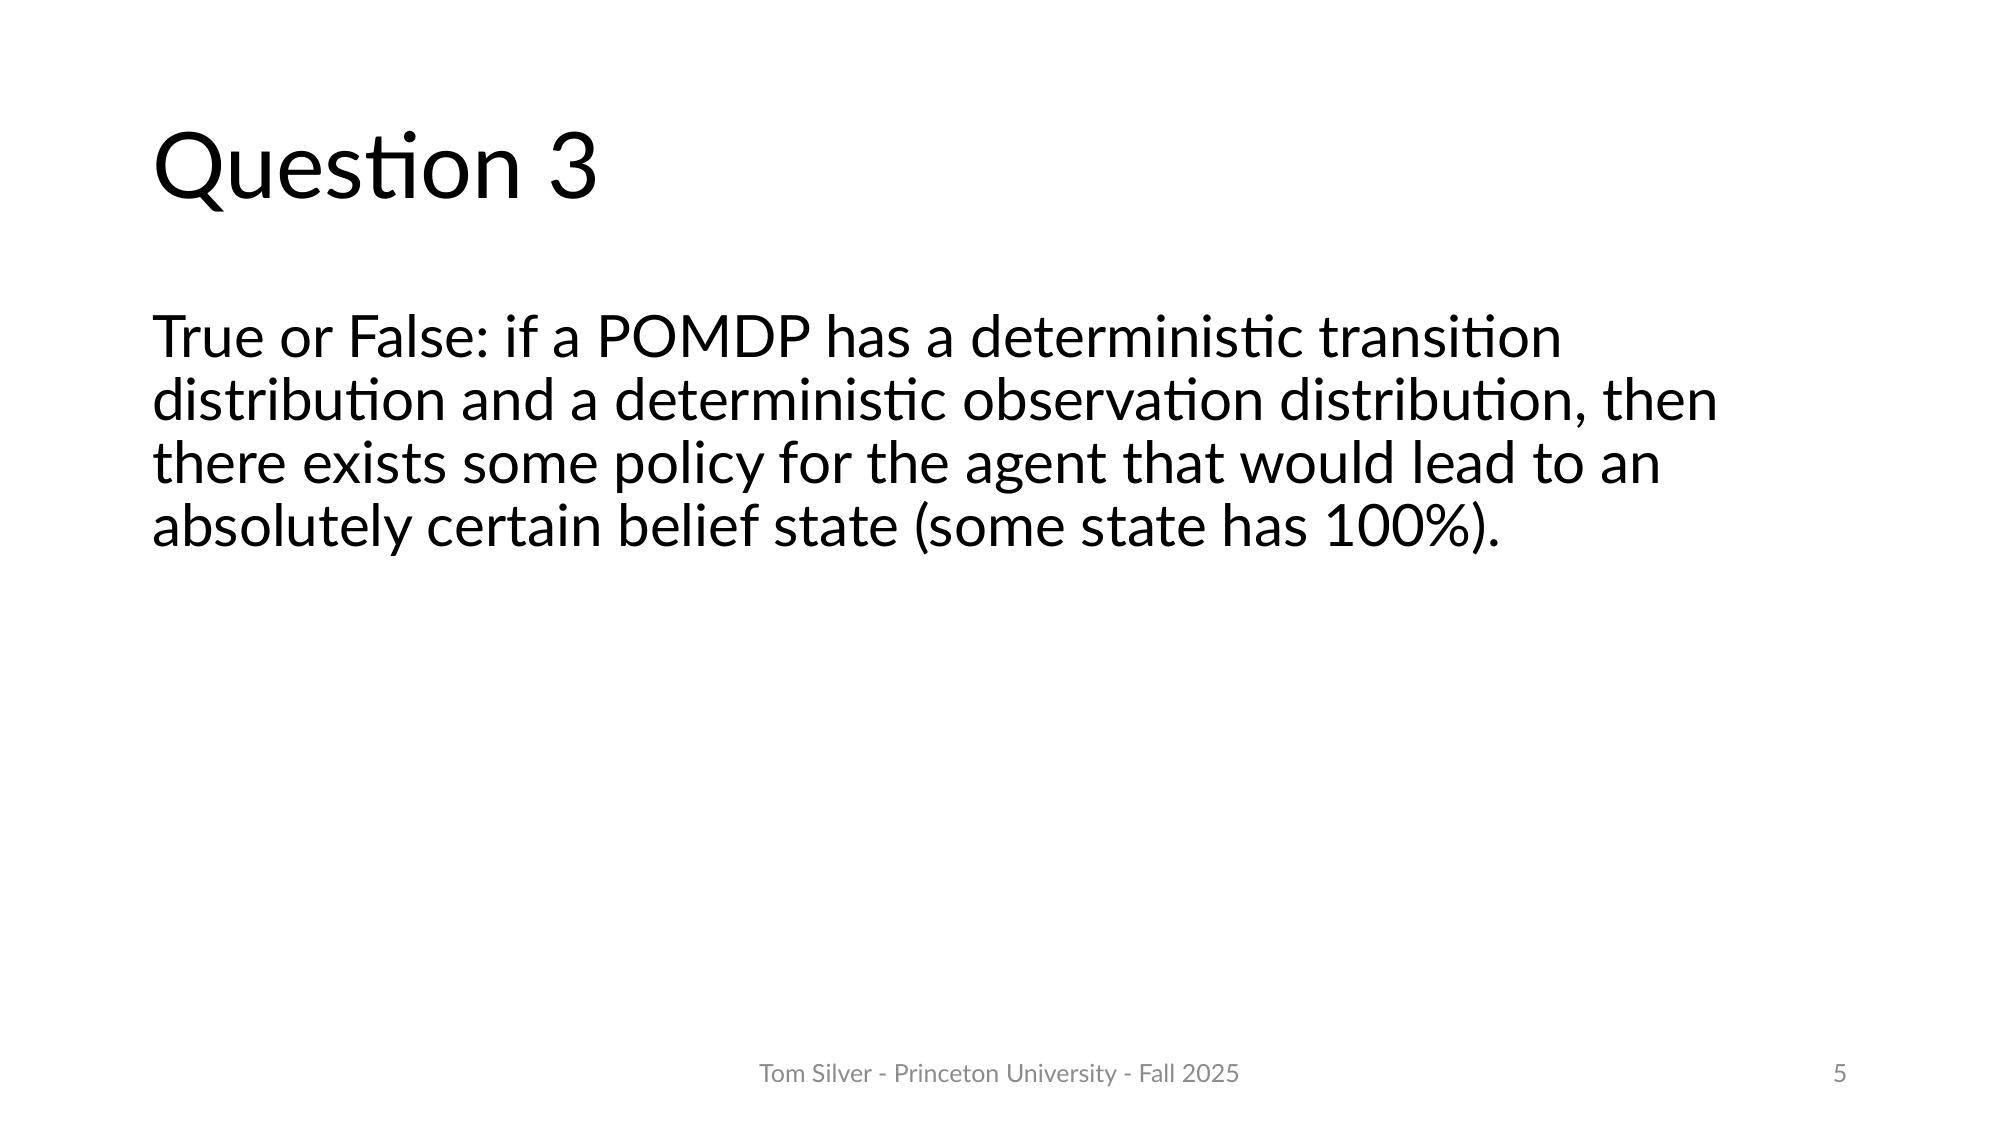

# Question 3
True or False: if a POMDP has a deterministic transition distribution and a deterministic observation distribution, then there exists some policy for the agent that would lead to an absolutely certain belief state (some state has 100%).
Tom Silver - Princeton University - Fall 2025
5